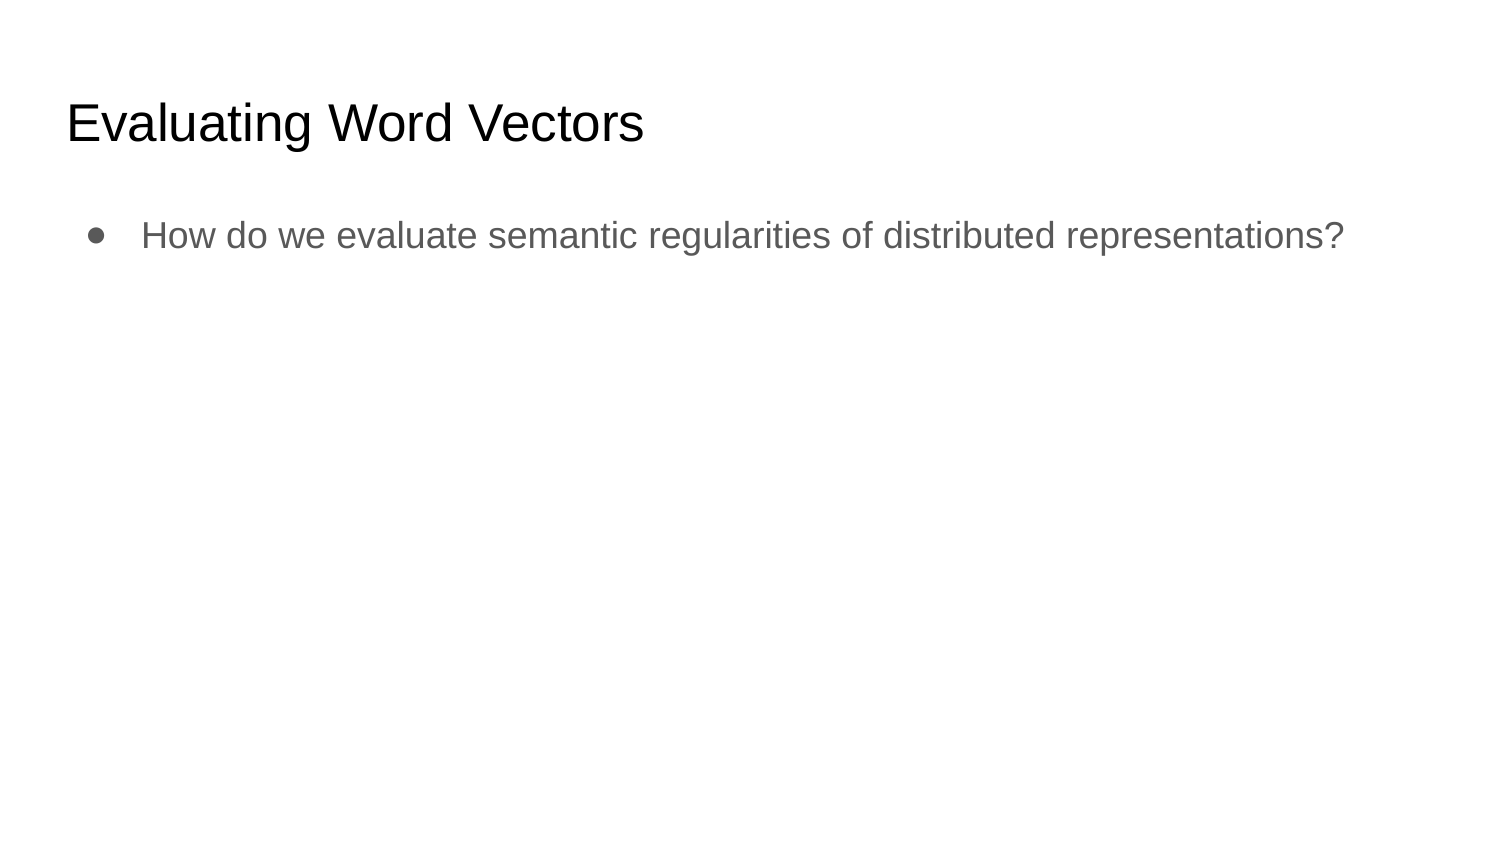

# Evaluating Word Vectors
How do we evaluate semantic regularities of distributed representations?